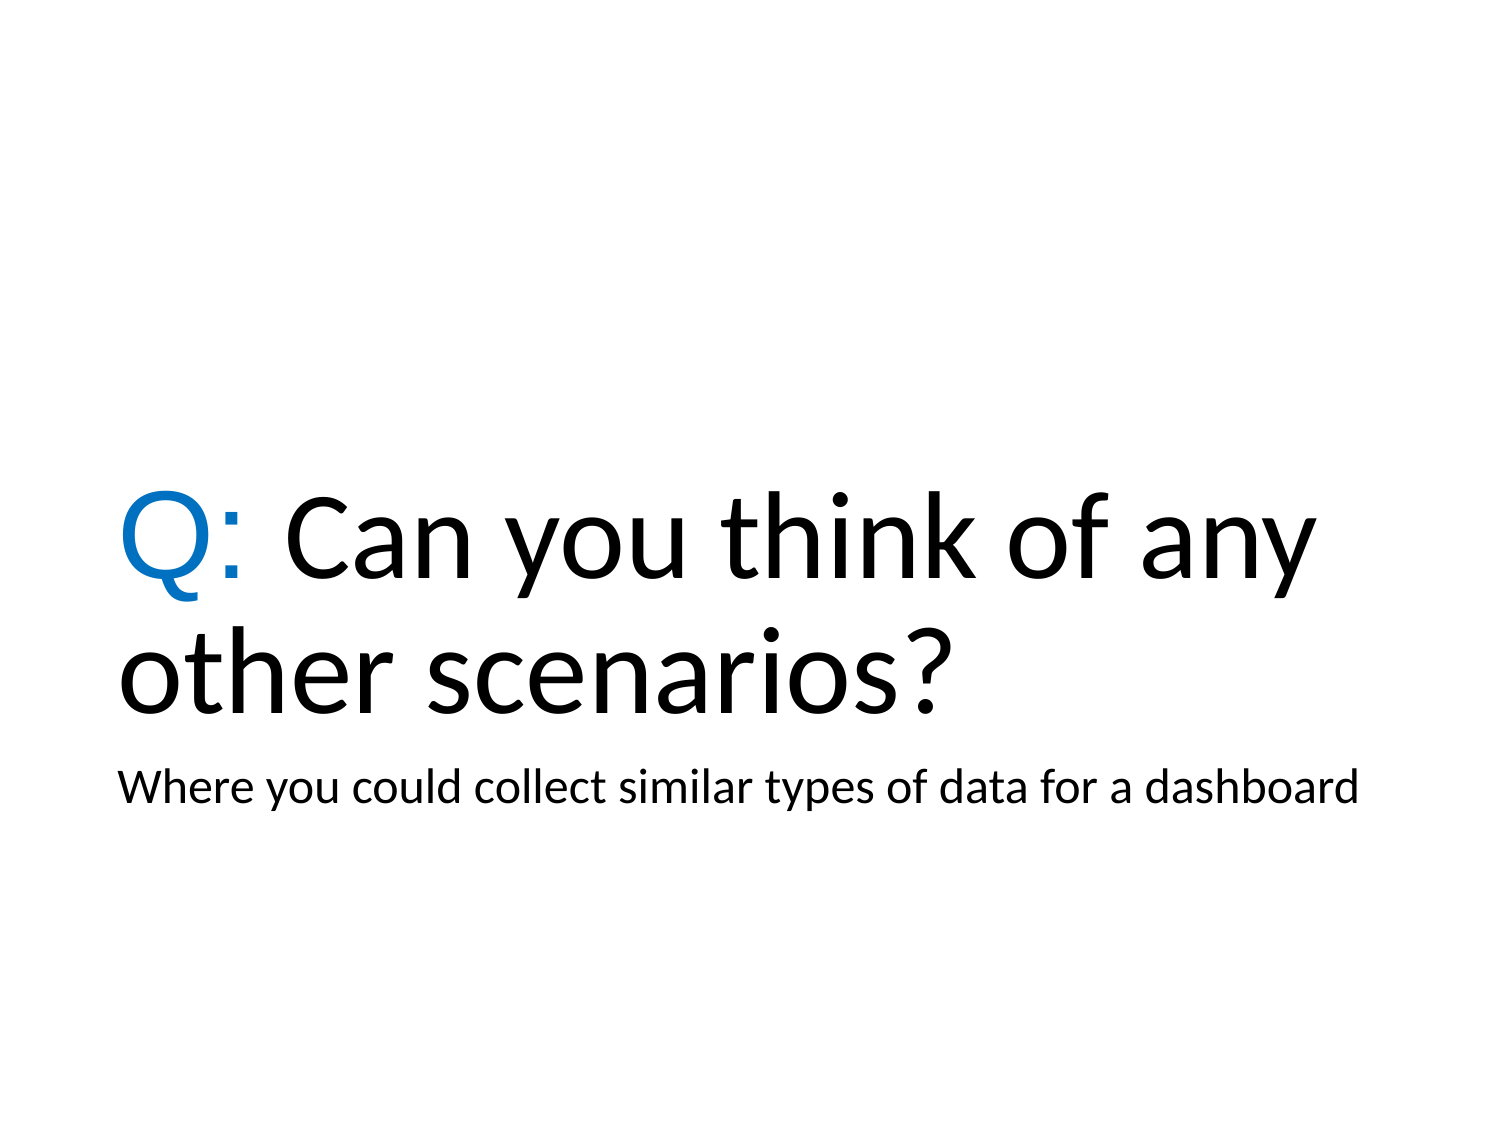

# Q: Can you think of any other scenarios?
Where you could collect similar types of data for a dashboard